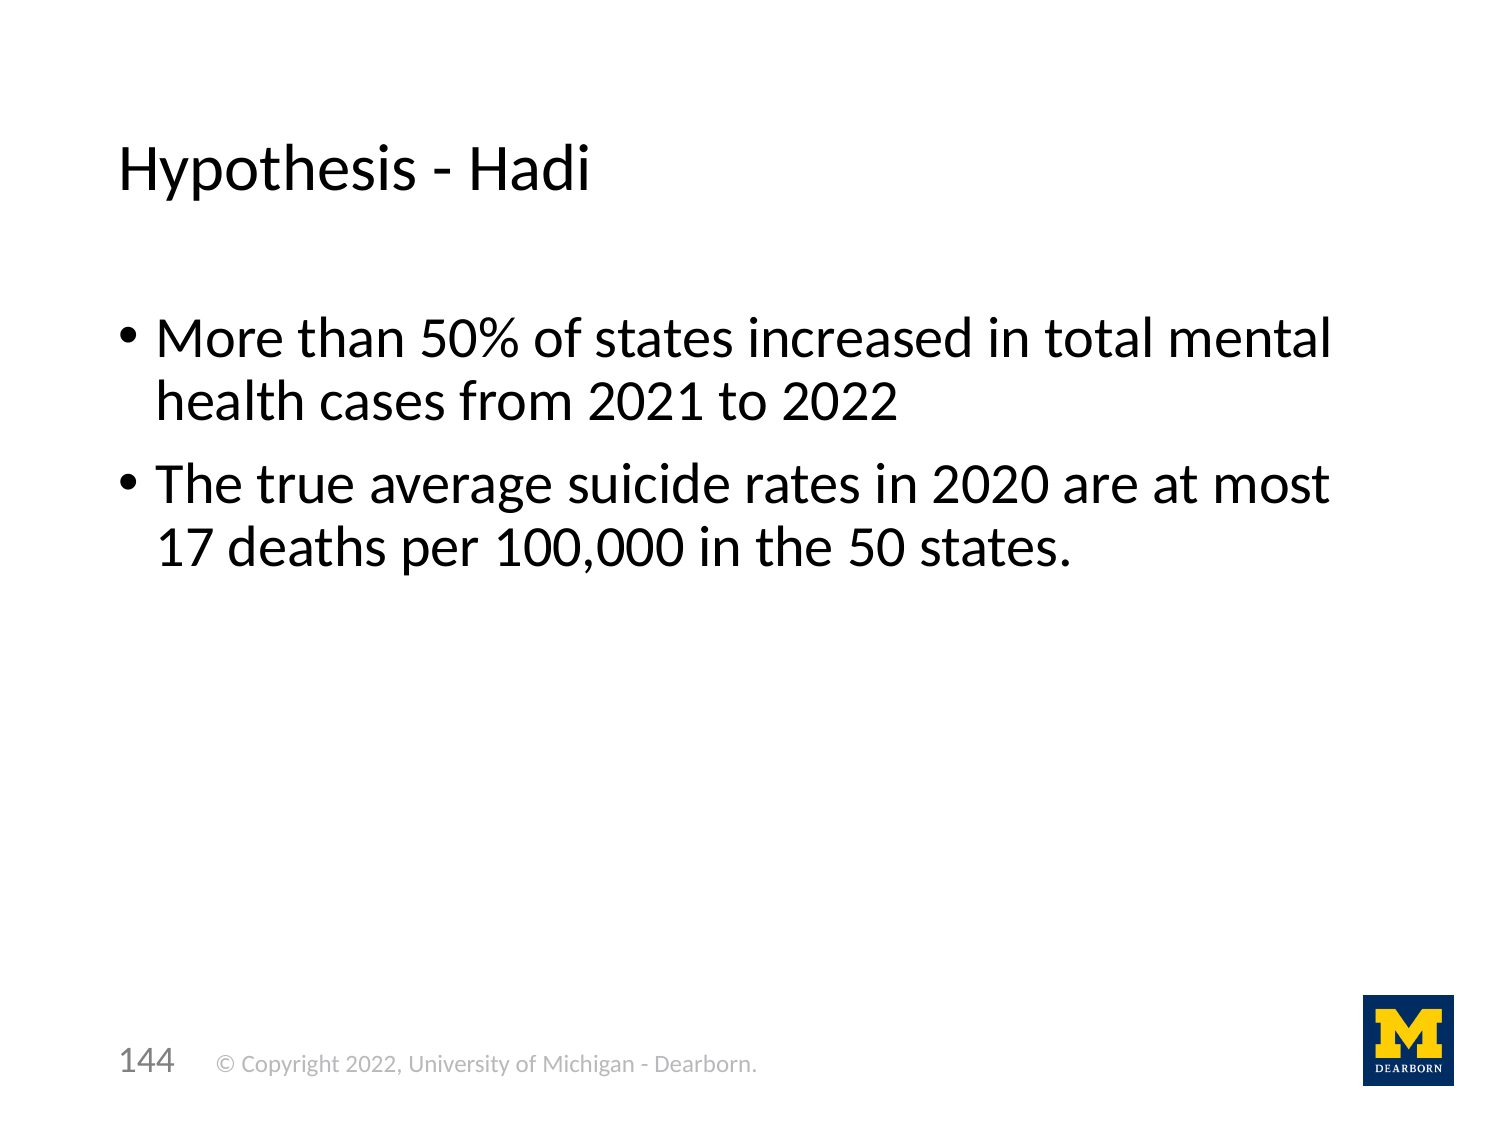

# Hypothesis - Hadi
More than 50% of states increased in total mental health cases from 2021 to 2022
The true average suicide rates in 2020 are at most 17 deaths per 100,000 in the 50 states.